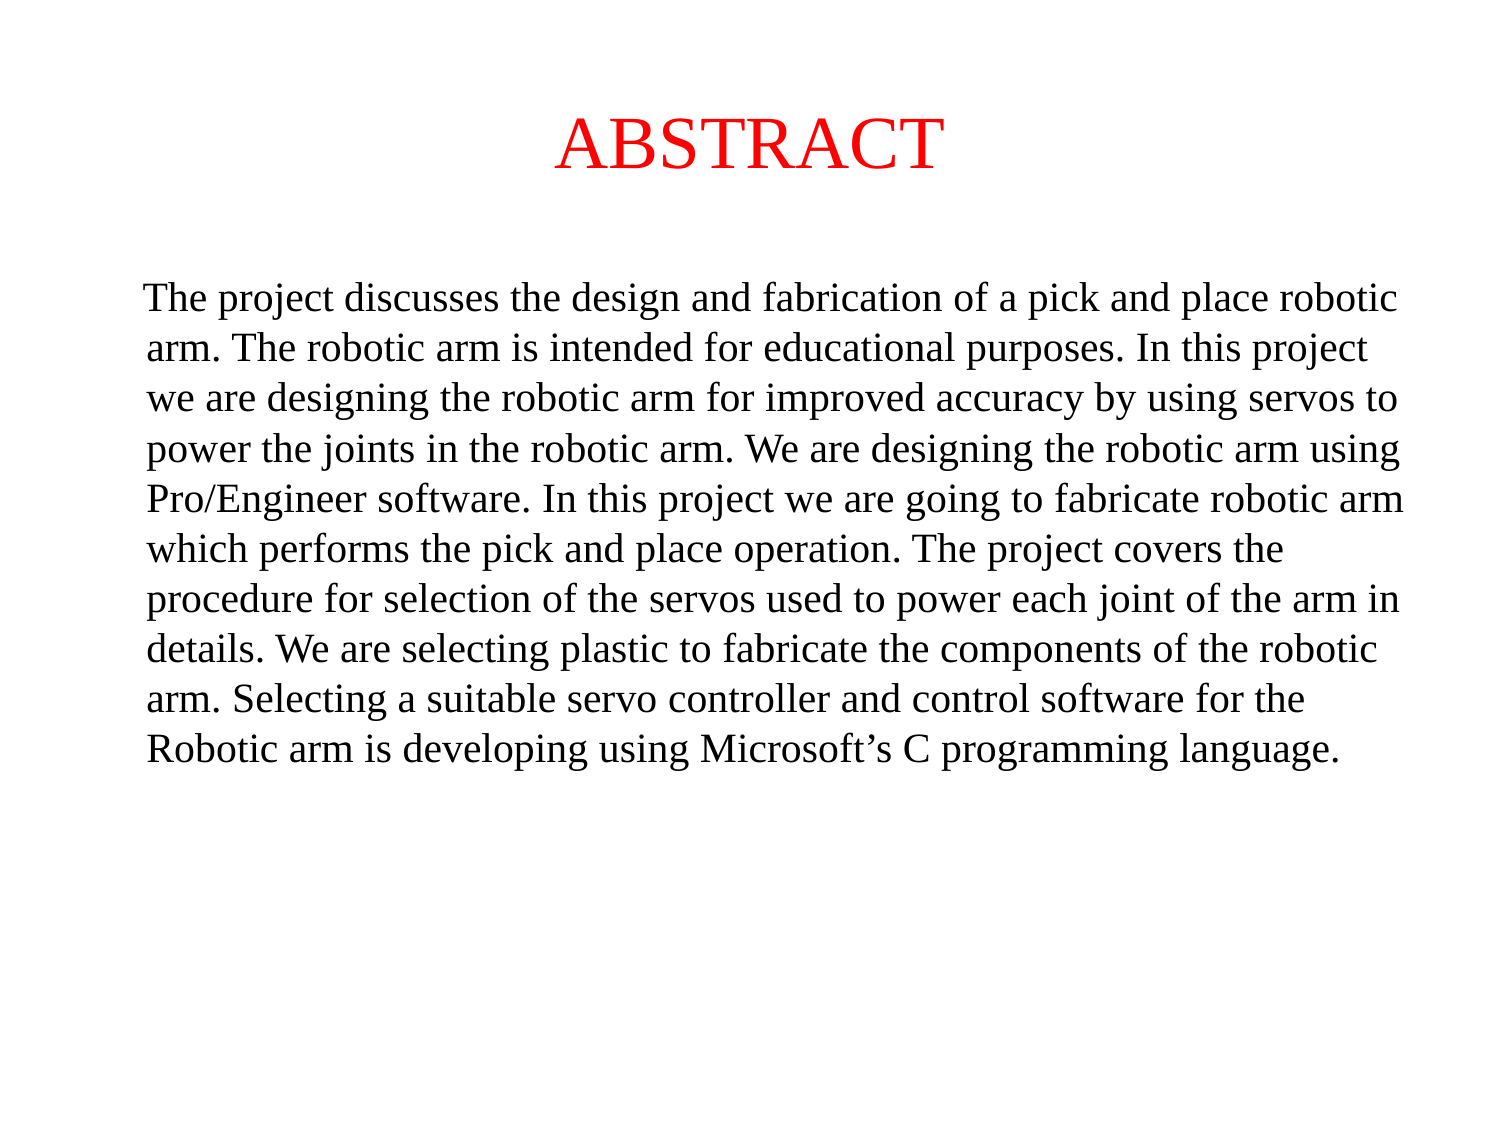

# ABSTRACT
     The project discusses the design and fabrication of a pick and place robotic arm. The robotic arm is intended for educational purposes. In this project we are designing the robotic arm for improved accuracy by using servos to power the joints in the robotic arm. We are designing the robotic arm using Pro/Engineer software. In this project we are going to fabricate robotic arm which performs the pick and place operation. The project covers the procedure for selection of the servos used to power each joint of the arm in details. We are selecting plastic to fabricate the components of the robotic arm. Selecting a suitable servo controller and control software for the Robotic arm is developing using Microsoft’s C programming language.